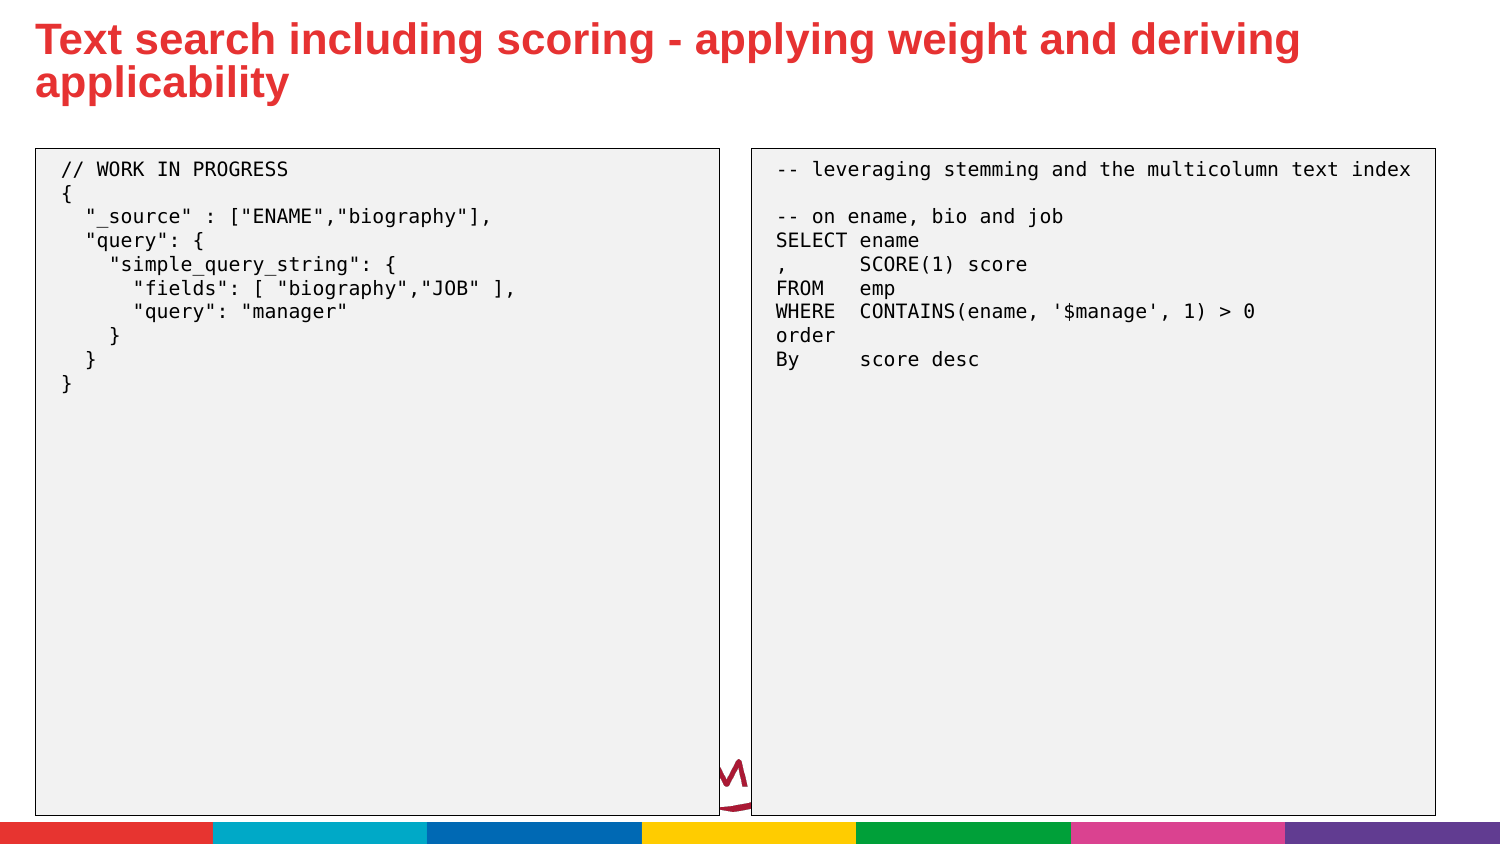

# Text search including scoring - applying weight and deriving applicability

// WORK IN PROGRESS
{
  "_source" : ["ENAME","biography"],
  "query": {
    "simple_query_string": {
      "fields": [ "biography","JOB" ],
      "query": "manager"
    }
  }
}
-- leveraging stemming and the multicolumn text index
-- on ename, bio and job
SELECT ename
,      SCORE(1) score
FROM   emp
WHERE  CONTAINS(ename, '$manage', 1) > 0
order
By     score desc